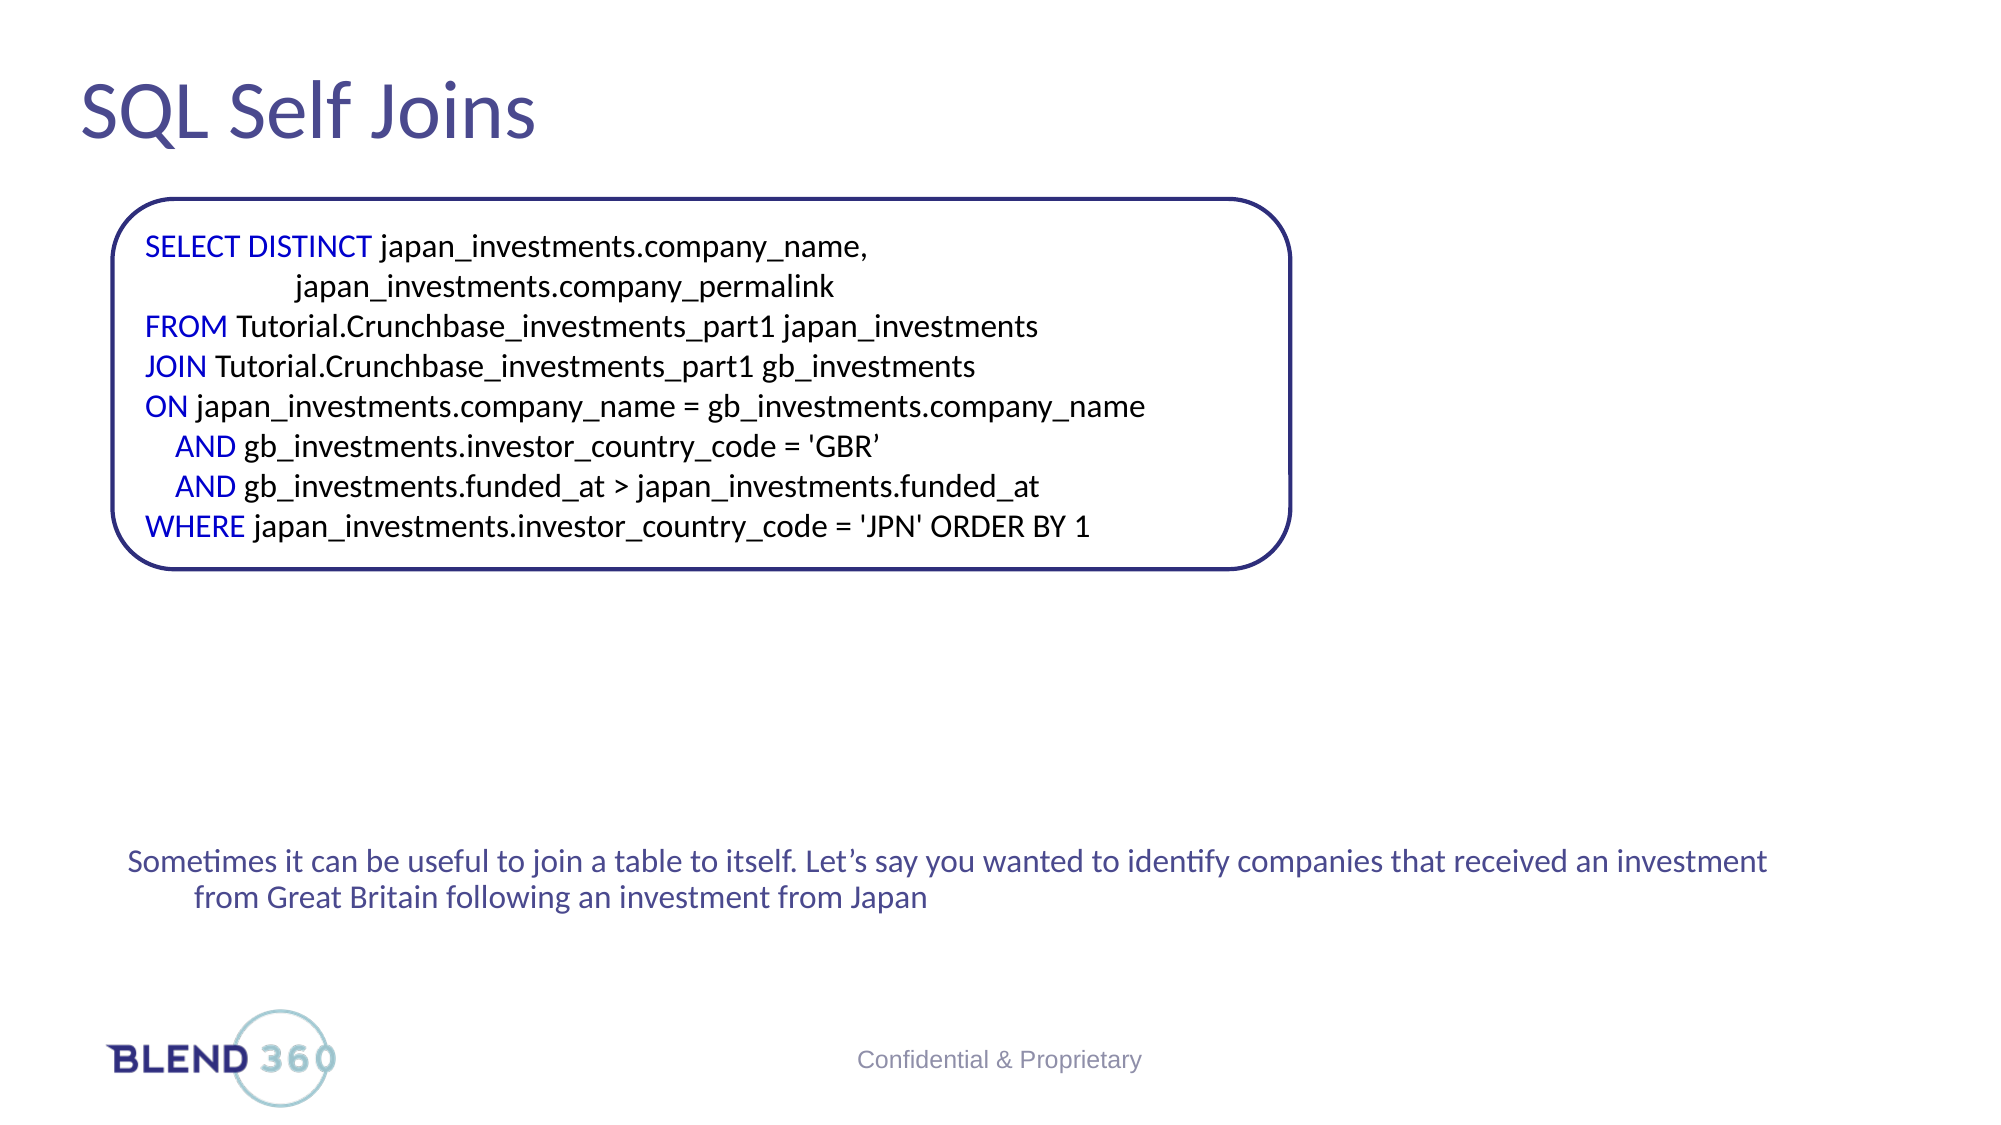

# SQL Self Joins
SELECT DISTINCT japan_investments.company_name,
	japan_investments.company_permalink
FROM Tutorial.Crunchbase_investments_part1 japan_investments
JOIN Tutorial.Crunchbase_investments_part1 gb_investments
ON japan_investments.company_name = gb_investments.company_name
    AND gb_investments.investor_country_code = 'GBR’
    AND gb_investments.funded_at > japan_investments.funded_at
WHERE japan_investments.investor_country_code = 'JPN' ORDER BY 1
Sometimes it can be useful to join a table to itself. Let’s say you wanted to identify companies that received an investment from Great Britain following an investment from Japan